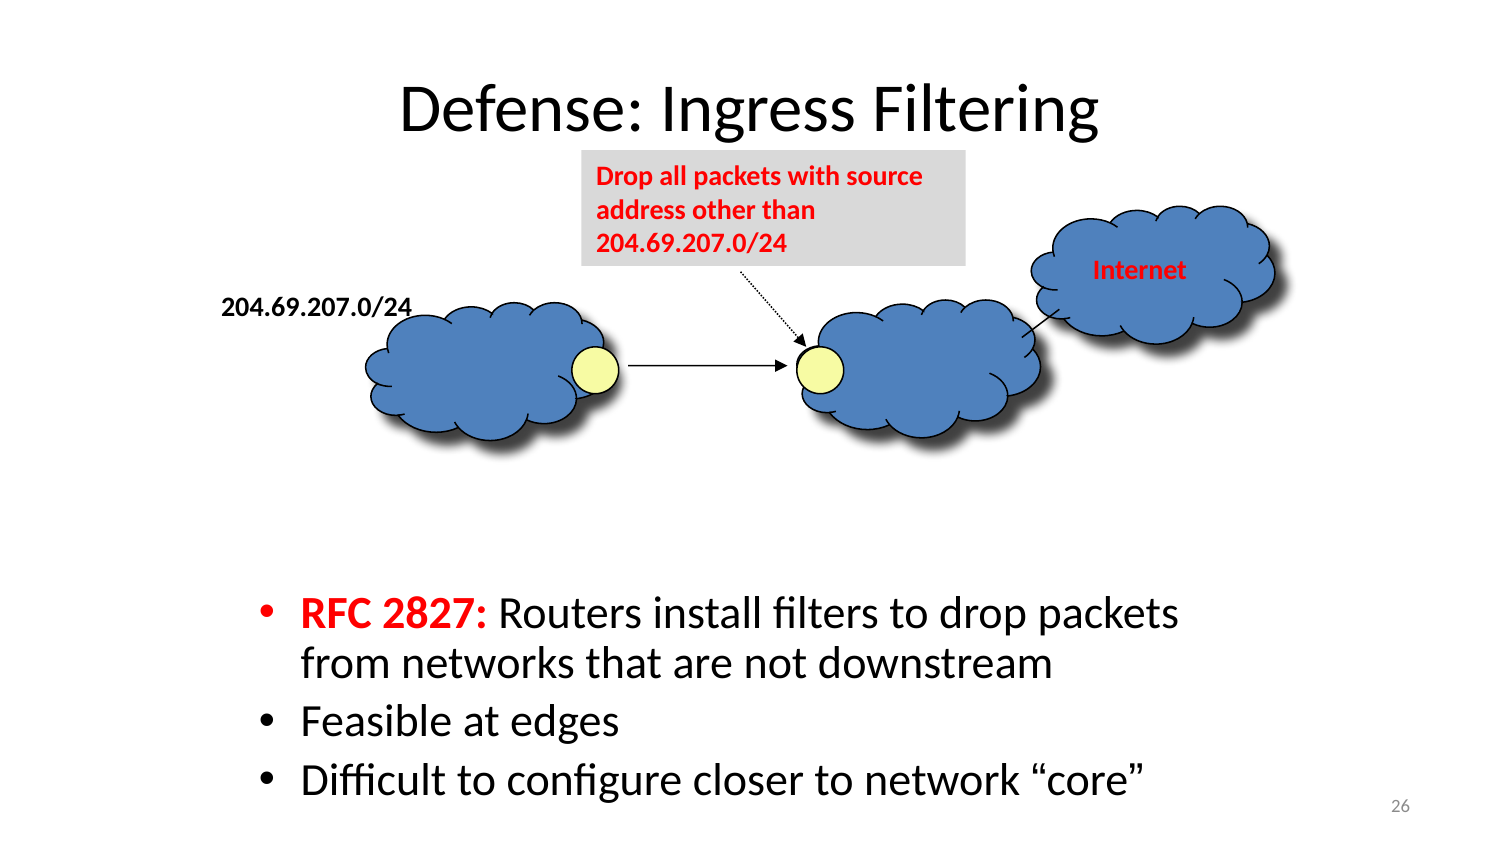

# Defense: Ingress Filtering
Drop all packets with source address other than 204.69.207.0/24

Internet

204.69.207.0/24

RFC 2827: Routers install filters to drop packets from networks that are not downstream
Feasible at edges
Difficult to configure closer to network “core”
26